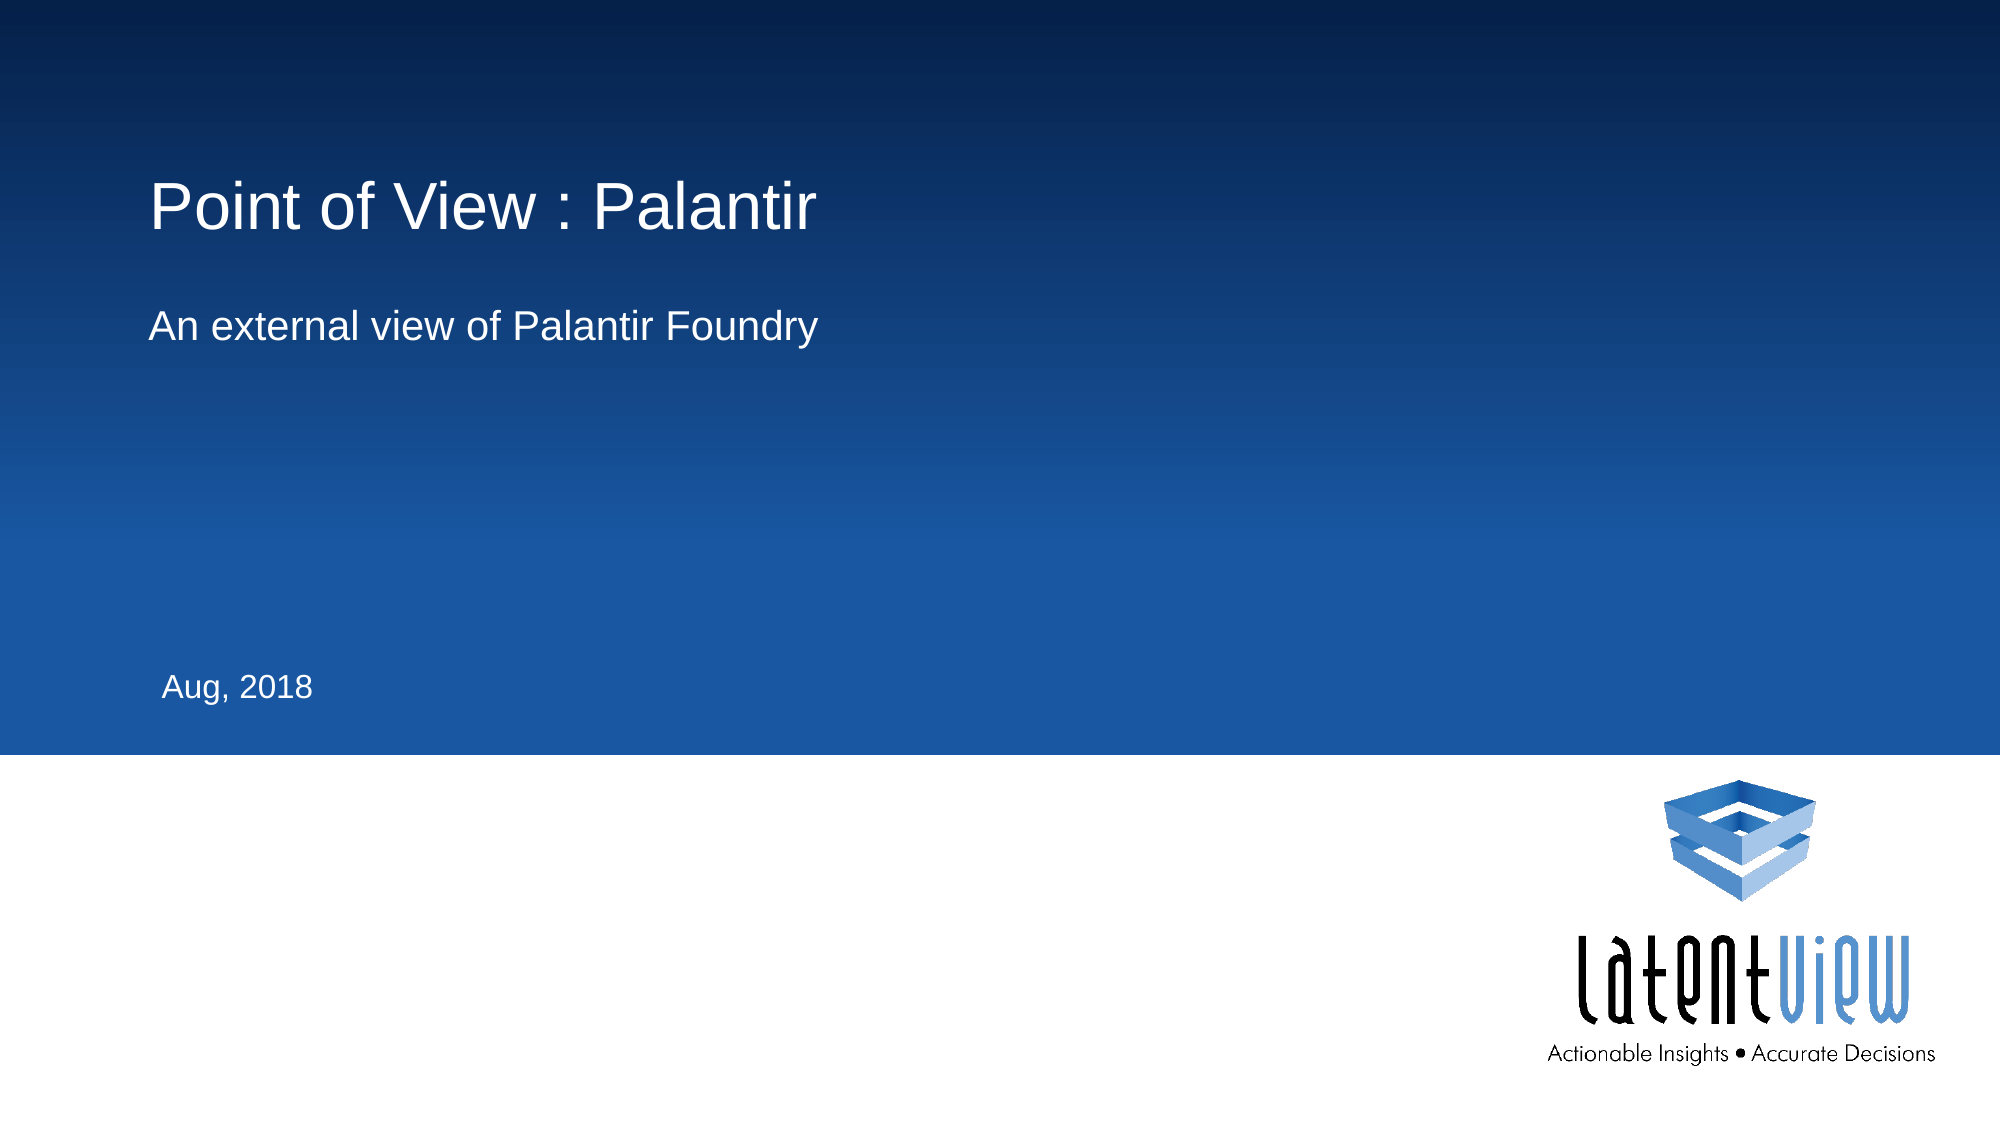

# Point of View : Palantir
An external view of Palantir Foundry
Aug, 2018